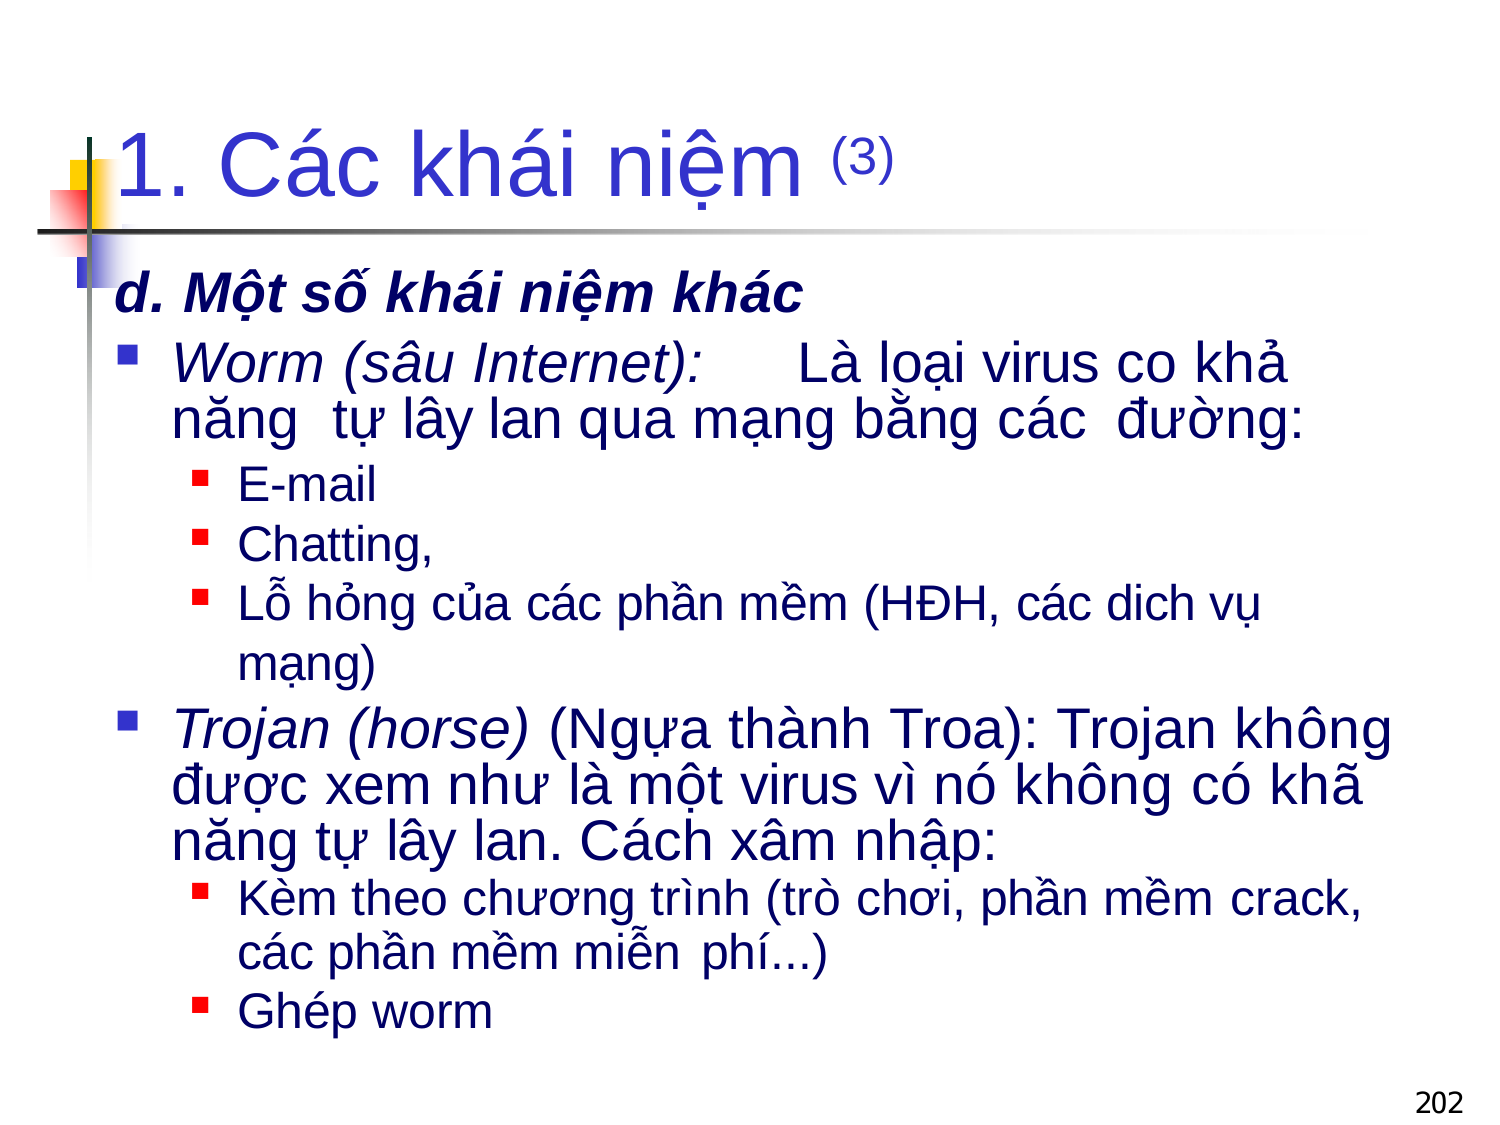

# 1. Các khái niệm (3)
d. Một số khái niệm khác
Worm (sâu Internet):	Là loại virus co khả năng  tự lây lan qua mạng bằng các đường:
E-mail
Chatting,
Lỗ hỏng của các phần mềm (HĐH, các dich vụ mạng)
Trojan (horse) (Ngựa thành Troa): Trojan không  được xem như là một virus vì nó không có khã  năng tự lây lan. Cách xâm nhập:
Kèm theo chương trình (trò chơi, phần mềm crack,
các phần mềm miễn phí...)
Ghép worm
202